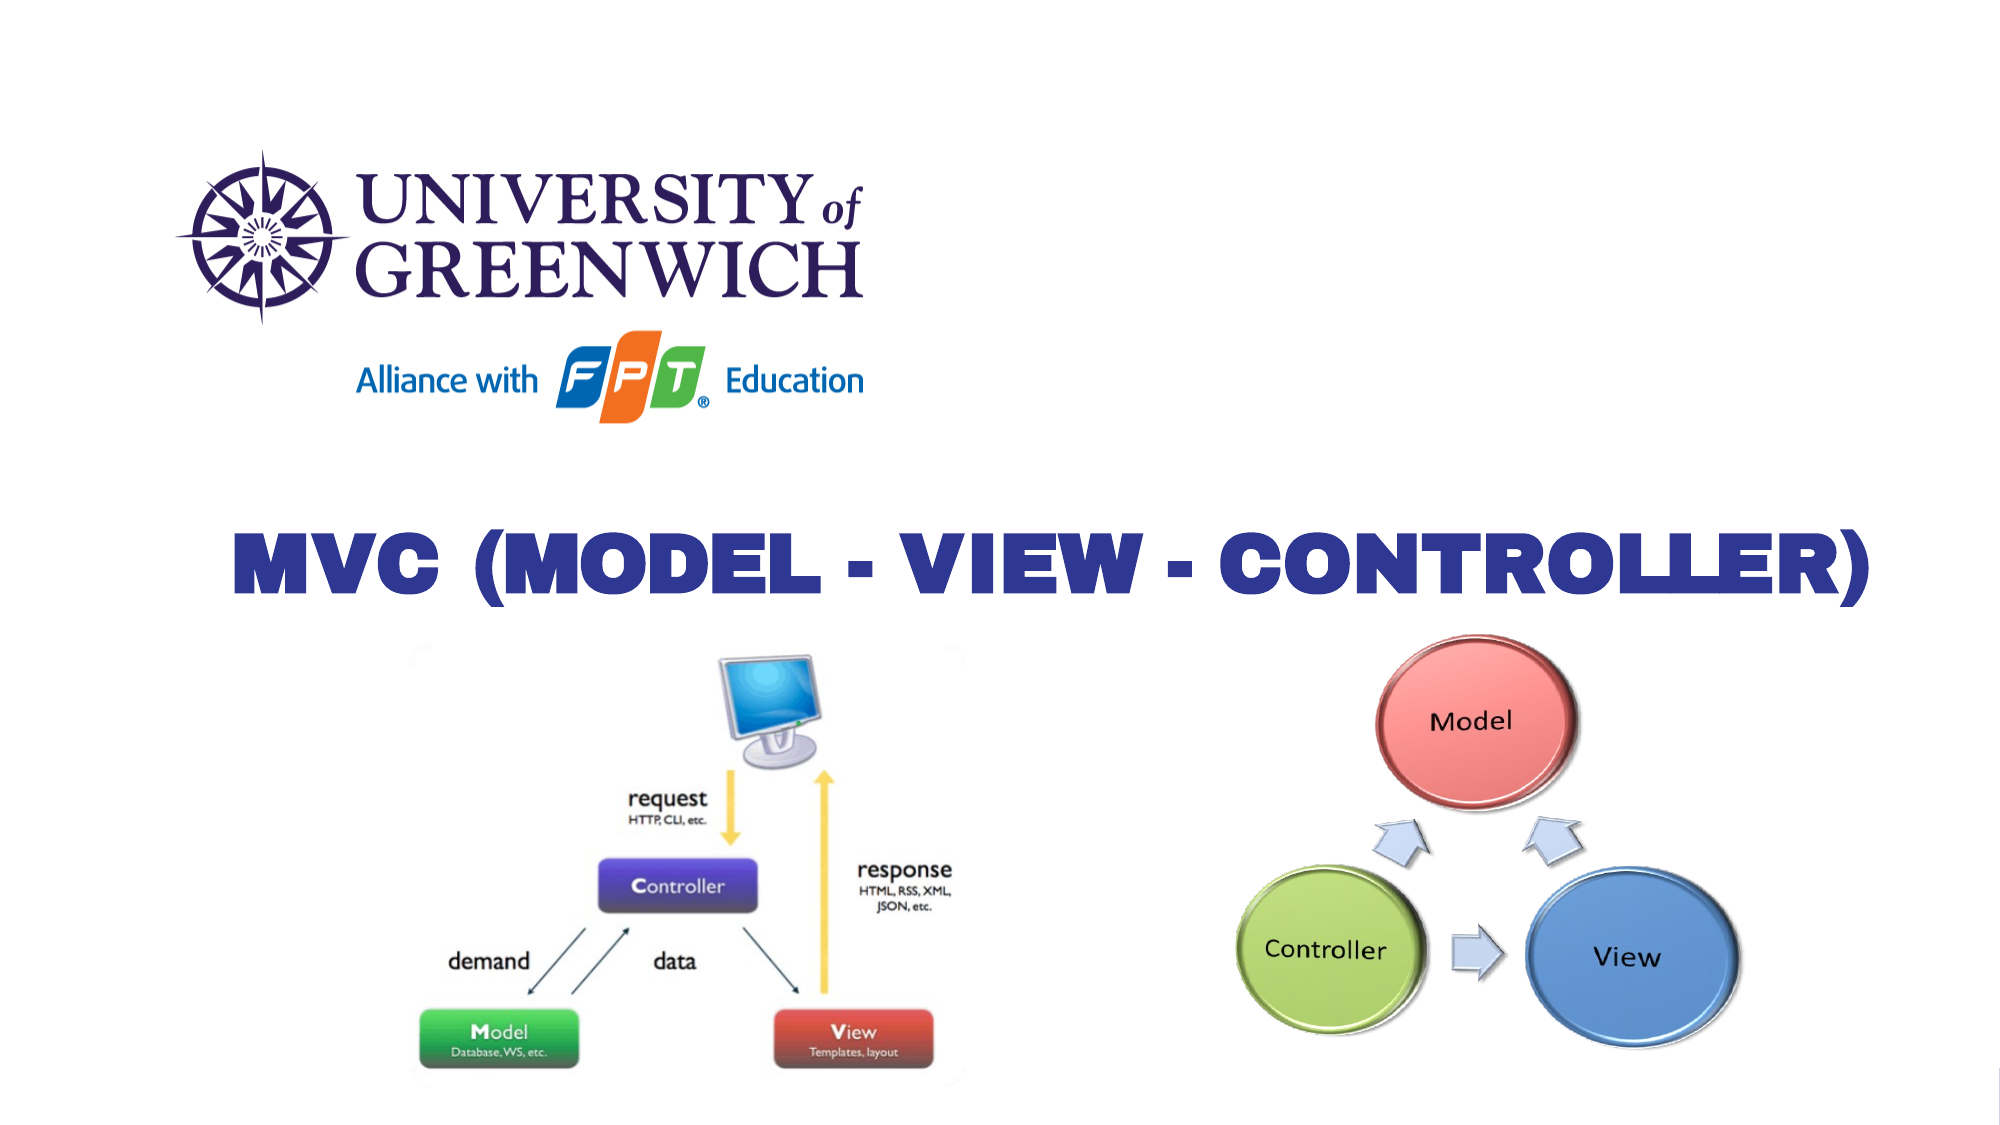

# MVC (Model - View - Controller)